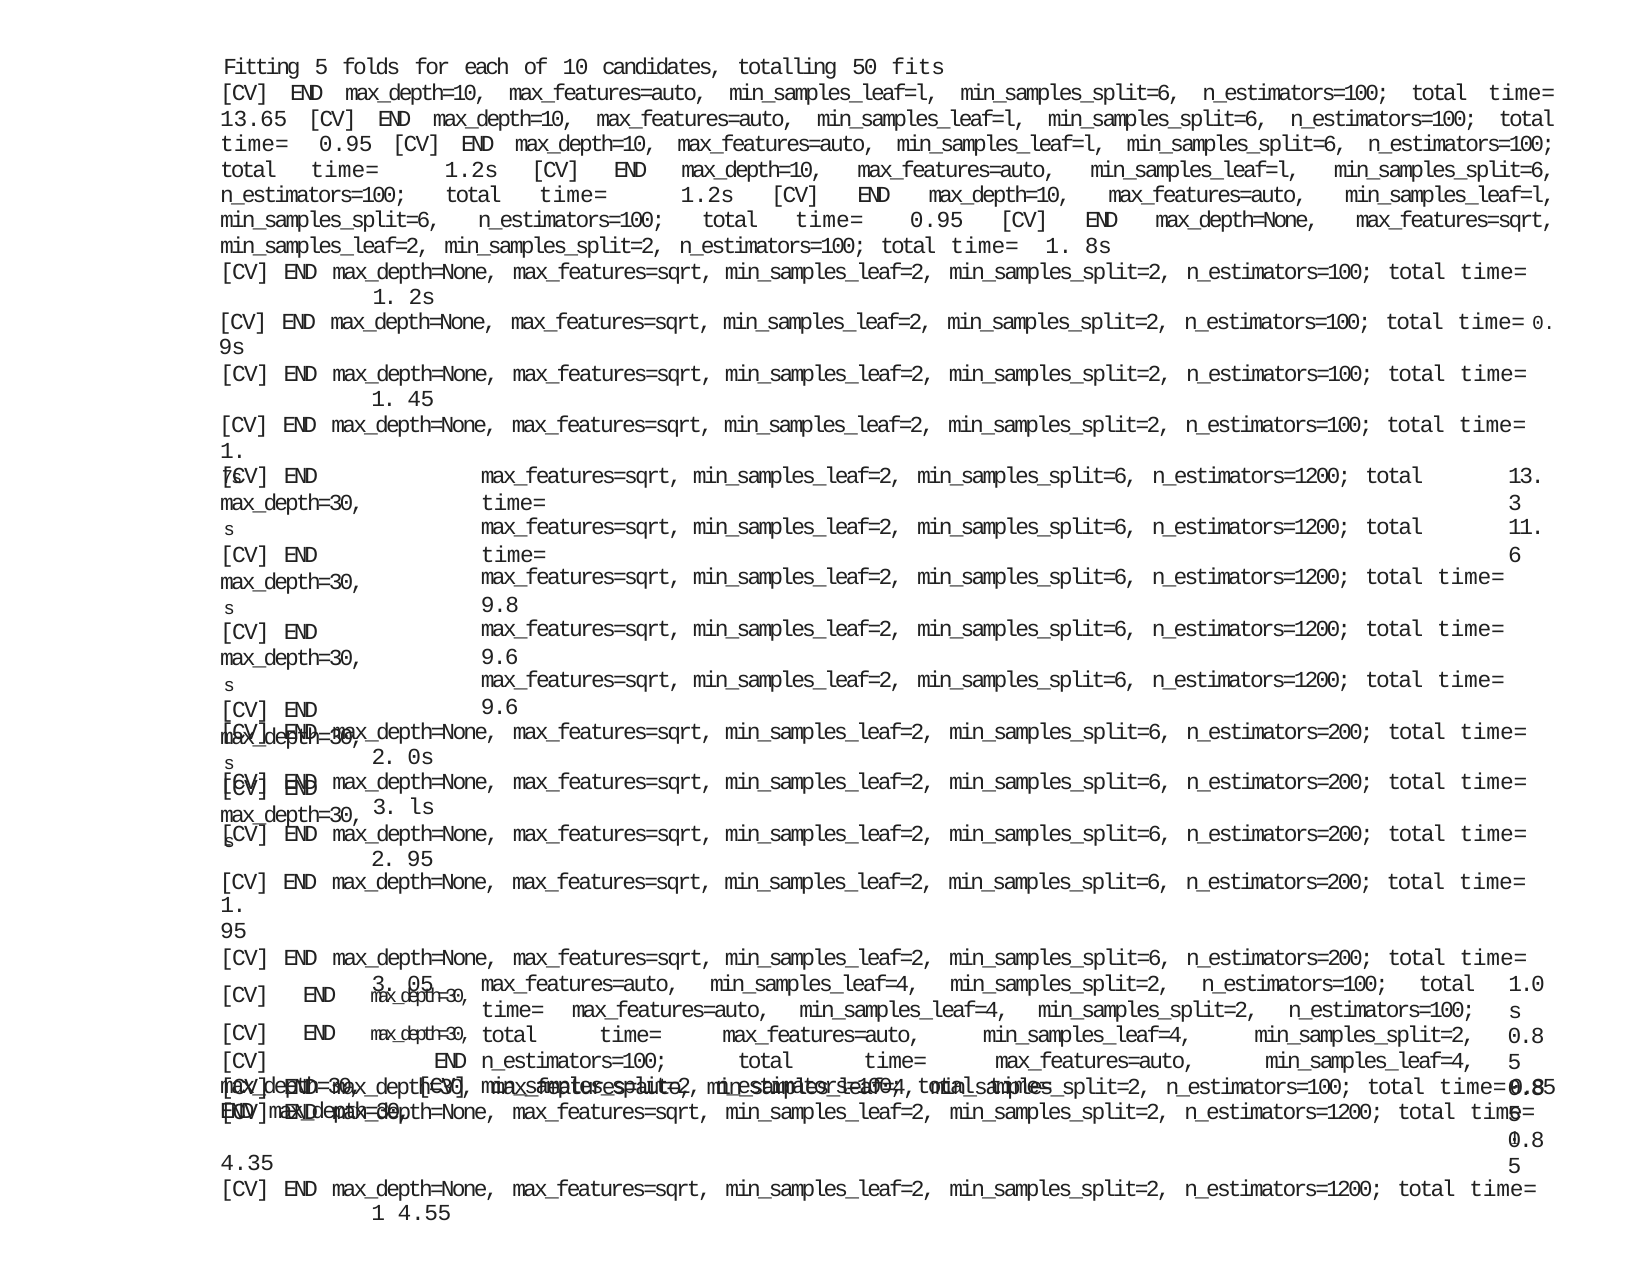

Fitting 5 folds for each of 10 candidates, totalling 50 fits
[CV] END max_depth=10, max_features=auto, min_samples_leaf=l, min_samples_split=6, n_estimators=100; total time= 13.65 [CV] END max_depth=10, max_features=auto, min_samples_leaf=l, min_samples_split=6, n_estimators=100; total time= 0.95 [CV] END max_depth=10, max_features=auto, min_samples_leaf=l, min_samples_split=6, n_estimators=100; total time=  1.2s [CV] END max_depth=10, max_features=auto, min_samples_leaf=l, min_samples_split=6, n_estimators=100; total time=  1.2s [CV] END max_depth=10, max_features=auto, min_samples_leaf=l, min_samples_split=6, n_estimators=100; total time= 0.95 [CV] END max_depth=None, max_features=sqrt, min_samples_leaf=2, min_samples_split=2, n_estimators=100; total time=  1. 8s
[CV] END max_depth=None, max_features=sqrt, min_samples_leaf=2, min_samples_split=2, n_estimators=100; total time=	1. 2s
[CV] END max_depth=None, max_features=sqrt, min_samples_leaf=2, min_samples_split=2, n_estimators=100; total time=	0.
9s
[CV] END max_depth=None, max_features=sqrt, min_samples_leaf=2, min_samples_split=2, n_estimators=100; total time=	1. 45
[CV] END max_depth=None, max_features=sqrt, min_samples_leaf=2, min_samples_split=2, n_estimators=100; total time=	1.
7s
[CV] END max_depth=30,
s
[CV] END max_depth=30,
s
[CV] END max_depth=30,
s
[CV] END max_depth=30,
s
[CV] END max_depth=30,
s
max_features=sqrt, min_samples_leaf=2, min_samples_split=6, n_estimators=1200; total time=
13.3
max_features=sqrt, min_samples_leaf=2, min_samples_split=6, n_estimators=1200; total time=
11.6
max_features=sqrt, min_samples_leaf=2, min_samples_split=6, n_estimators=1200; total time=	9.8
max_features=sqrt, min_samples_leaf=2, min_samples_split=6, n_estimators=1200; total time=	9.6
max_features=sqrt, min_samples_leaf=2, min_samples_split=6, n_estimators=1200; total time=	9.6
[CV] END max_depth=None, max_features=sqrt, min_samples_leaf=2, min_samples_split=6, n_estimators=200; total time=	2. 0s
[CV] END max_depth=None, max_features=sqrt, min_samples_leaf=2, min_samples_split=6, n_estimators=200; total time=	3. ls
[CV] END max_depth=None, max_features=sqrt, min_samples_leaf=2, min_samples_split=6, n_estimators=200; total time=	2. 95
[CV] END max_depth=None, max_features=sqrt, min_samples_leaf=2, min_samples_split=6, n_estimators=200; total time=	1.
95
[CV] END max_depth=None, max_features=sqrt, min_samples_leaf=2, min_samples_split=6, n_estimators=200; total time=	3. 05
max_features=auto, min_samples_leaf=4, min_samples_split=2, n_estimators=100; total time= max_features=auto, min_samples_leaf=4, min_samples_split=2, n_estimators=100; total time= max_features=auto, min_samples_leaf=4, min_samples_split=2, n_estimators=100; total time= max_features=auto, min_samples_leaf=4, min_samples_split=2, n_estimators=100; total time=
1.0s
0.85
0.85
0.85
[CV] END max_depth=30, [CV] END max_depth=30, [CV] END max_depth=30, [CV] END max_depth=30,
[CV] END max_depth=30, max_features=auto, min_samples_leaf=4, min_samples_split=2, n_estimators=100; total time=	0.85 [CV] END max_depth=None, max_features=sqrt, min_samples_leaf=2, min_samples_split=2, n_estimators=1200; total time=	1 4.35
[CV] END max_depth=None, max_features=sqrt, min_samples_leaf=2, min_samples_split=2, n_estimators=1200; total time=	1 4.55